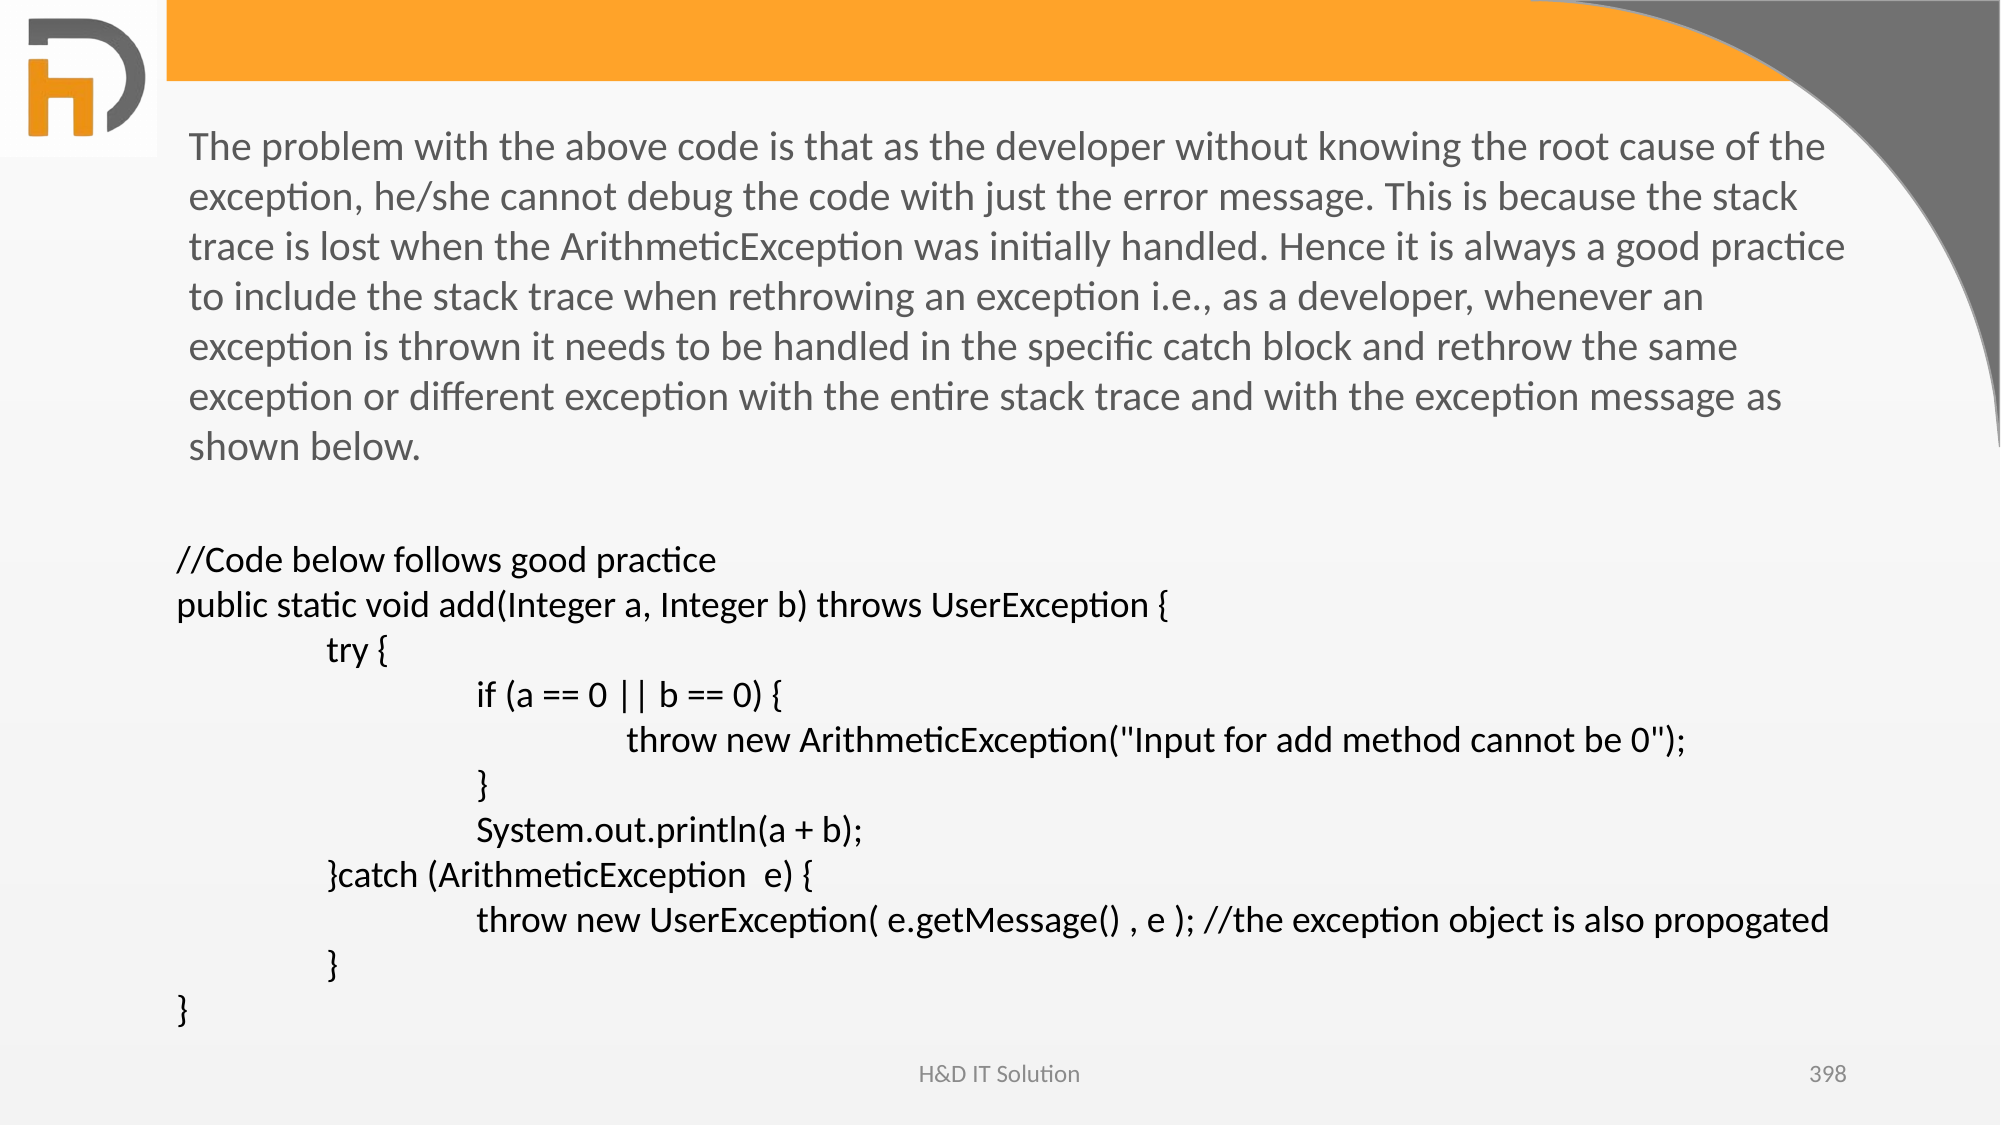

The problem with the above code is that as the developer without knowing the root cause of the exception, he/she cannot debug the code with just the error message. This is because the stack trace is lost when the ArithmeticException was initially handled. Hence it is always a good practice to include the stack trace when rethrowing an exception i.e., as a developer, whenever an exception is thrown it needs to be handled in the specific catch block and rethrow the same exception or different exception with the entire stack trace and with the exception message as shown below.
//Code below follows good practice
public static void add(Integer a, Integer b) throws UserException {
	try {
		if (a == 0 || b == 0) {
			throw new ArithmeticException("Input for add method cannot be 0");
		}
		System.out.println(a + b);
	}catch (ArithmeticException  e) {
		throw new UserException( e.getMessage() , e ); //the exception object is also propogated
	}
}
H&D IT Solution
398